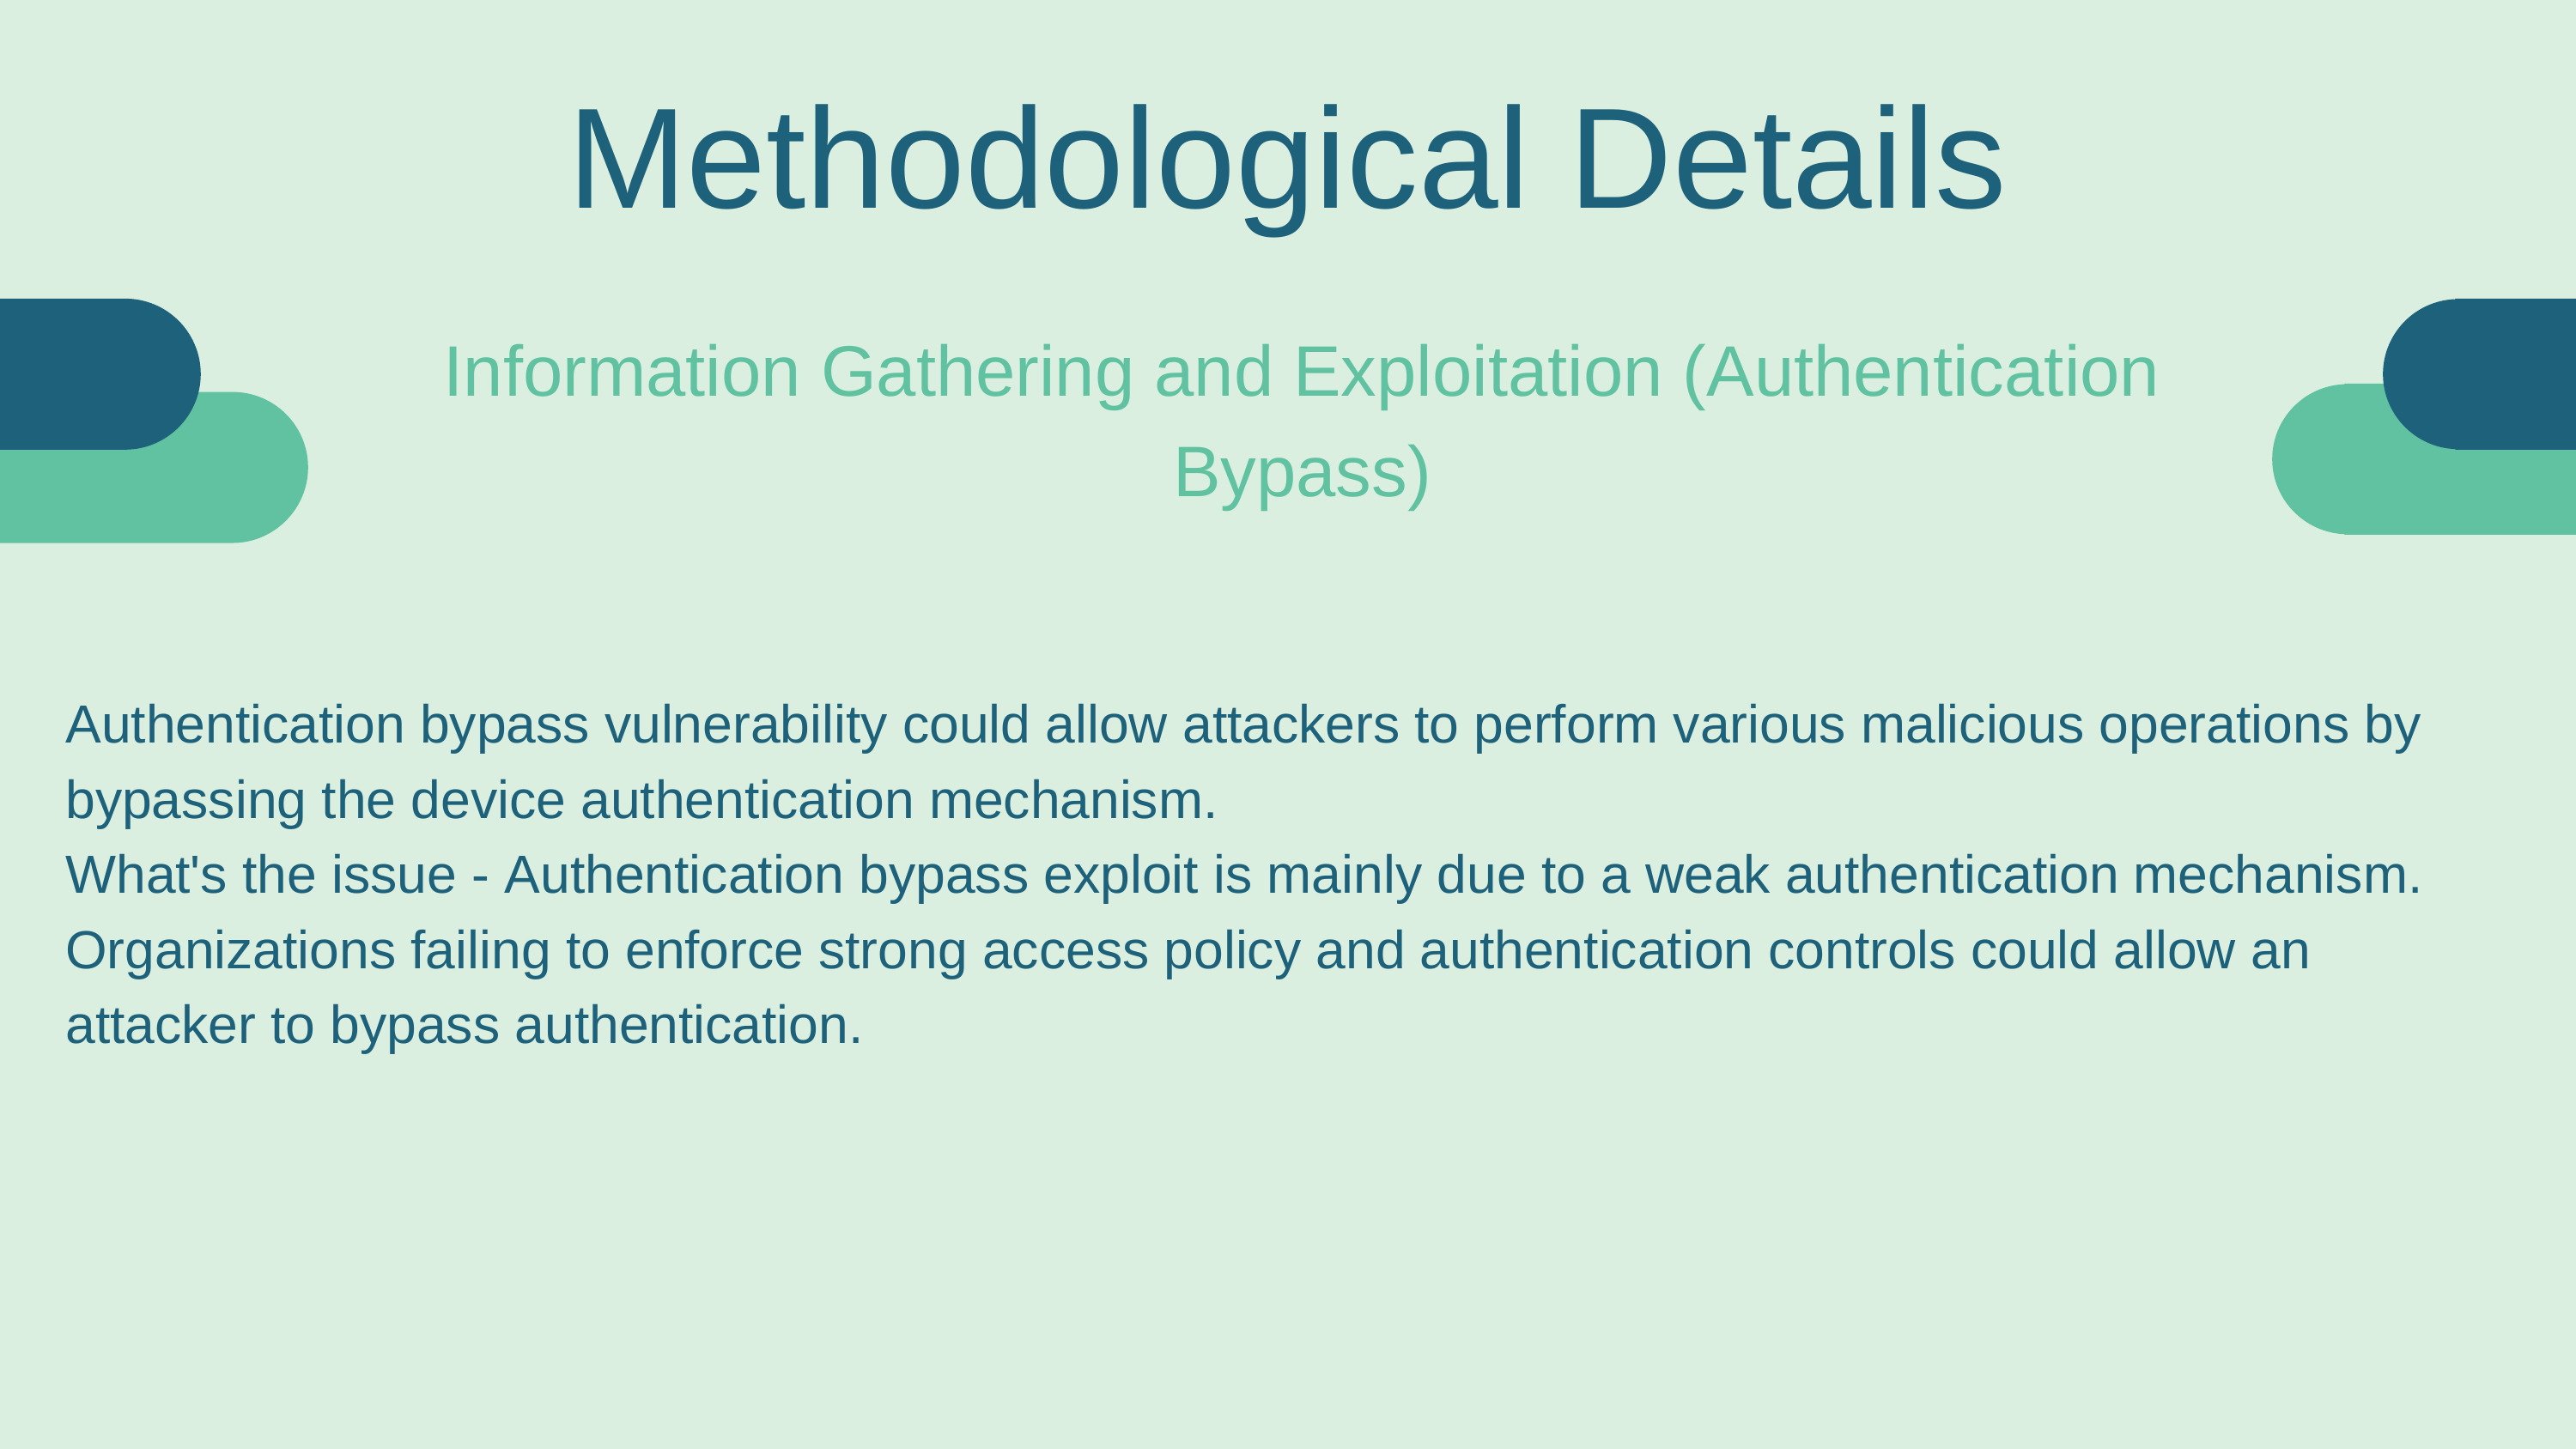

Methodological Details

Information Gathering and Exploitation (Authentication Bypass)

Authentication bypass vulnerability could allow attackers to perform various malicious operations by bypassing the device authentication mechanism.
What's the issue - Authentication bypass exploit is mainly due to a weak authentication mechanism.
Organizations failing to enforce strong access policy and authentication controls could allow an attacker to bypass authentication.